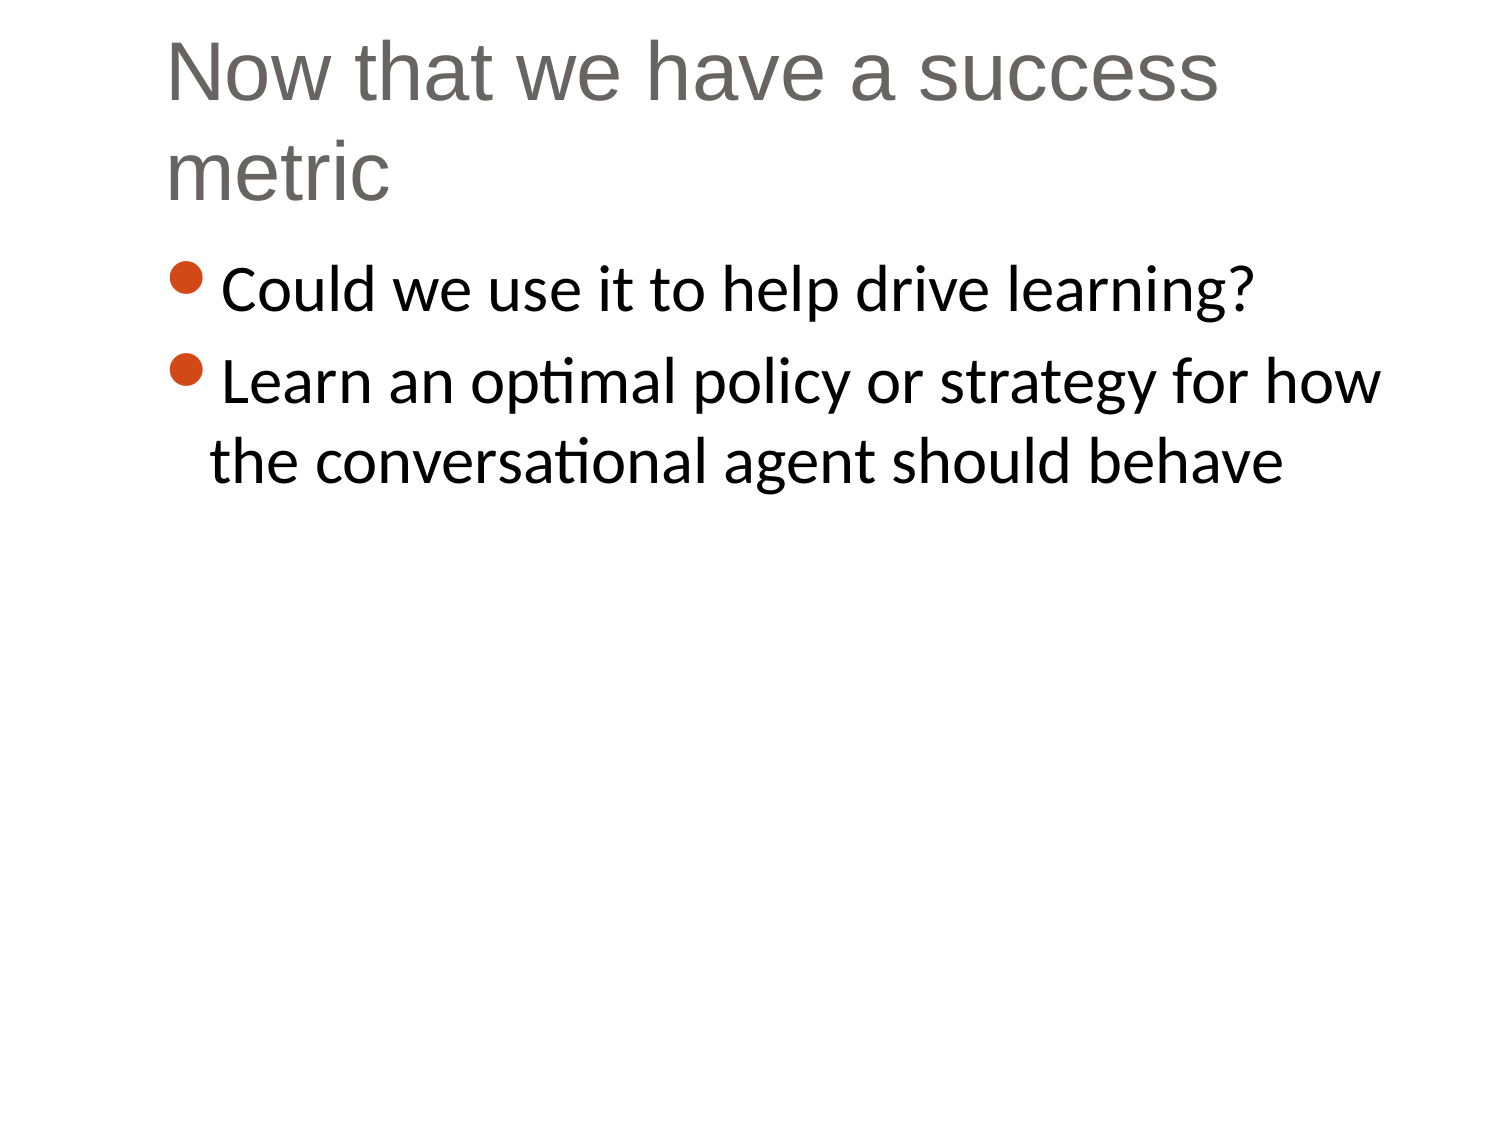

# Now that we have a success metric
Could we use it to help drive learning?
Learn an optimal policy or strategy for how the conversational agent should behave